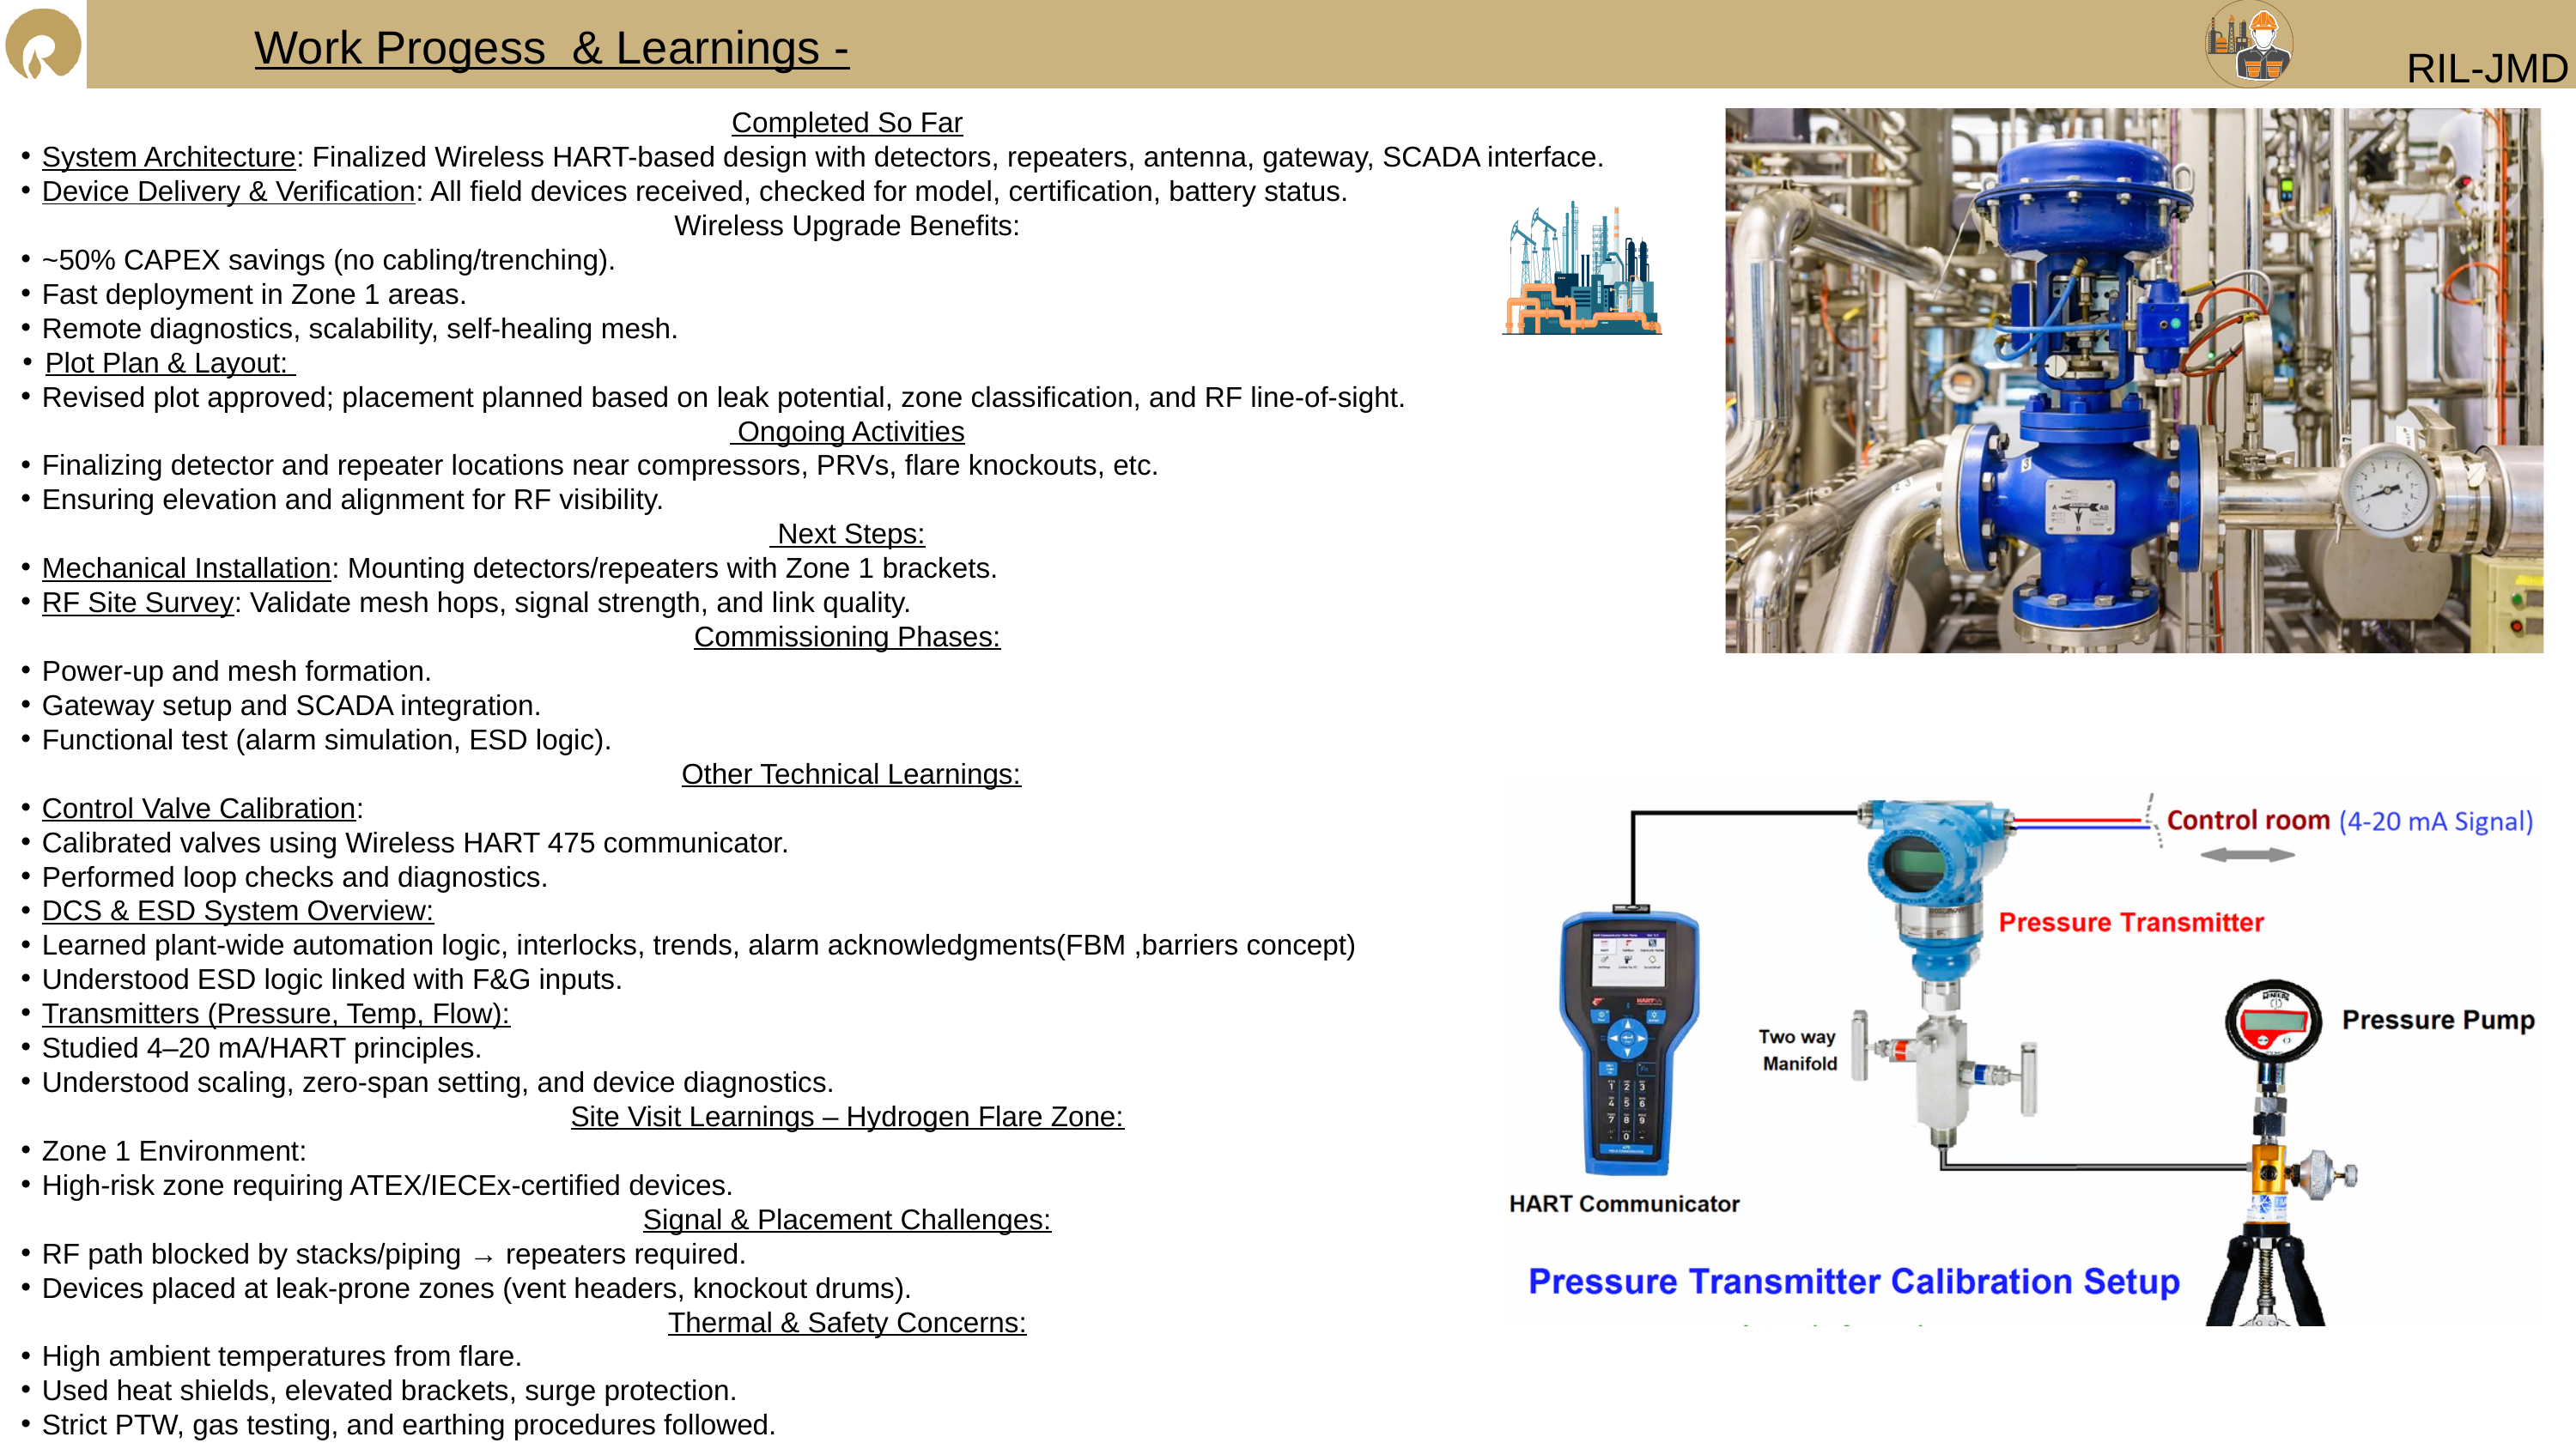

Work Progess  & Learnings -
RIL-JMD

Completed So Far
System Architecture: Finalized Wireless HART-based design with detectors, repeaters, antenna, gateway, SCADA interface.
Device Delivery & Verification: All field devices received, checked for model, certification, battery status.
Wireless Upgrade Benefits:
~50% CAPEX savings (no cabling/trenching).
Fast deployment in Zone 1 areas.
Remote diagnostics, scalability, self-healing mesh.
Plot Plan & Layout:
Revised plot approved; placement planned based on leak potential, zone classification, and RF line-of-sight.
 Ongoing Activities
Finalizing detector and repeater locations near compressors, PRVs, flare knockouts, etc.
Ensuring elevation and alignment for RF visibility.
 Next Steps:
Mechanical Installation: Mounting detectors/repeaters with Zone 1 brackets.
RF Site Survey: Validate mesh hops, signal strength, and link quality.
Commissioning Phases:
Power-up and mesh formation.
Gateway setup and SCADA integration.
Functional test (alarm simulation, ESD logic).
 Other Technical Learnings:
Control Valve Calibration:
Calibrated valves using Wireless HART 475 communicator.
Performed loop checks and diagnostics.
DCS & ESD System Overview:
Learned plant-wide automation logic, interlocks, trends, alarm acknowledgments(FBM ,barriers concept)
Understood ESD logic linked with F&G inputs.
Transmitters (Pressure, Temp, Flow):
Studied 4–20 mA/HART principles.
Understood scaling, zero-span setting, and device diagnostics.
Site Visit Learnings – Hydrogen Flare Zone:
Zone 1 Environment:
High-risk zone requiring ATEX/IECEx-certified devices.
Signal & Placement Challenges:
RF path blocked by stacks/piping → repeaters required.
Devices placed at leak-prone zones (vent headers, knockout drums).
Thermal & Safety Concerns:
High ambient temperatures from flare.
Used heat shields, elevated brackets, surge protection.
Strict PTW, gas testing, and earthing procedures followed.